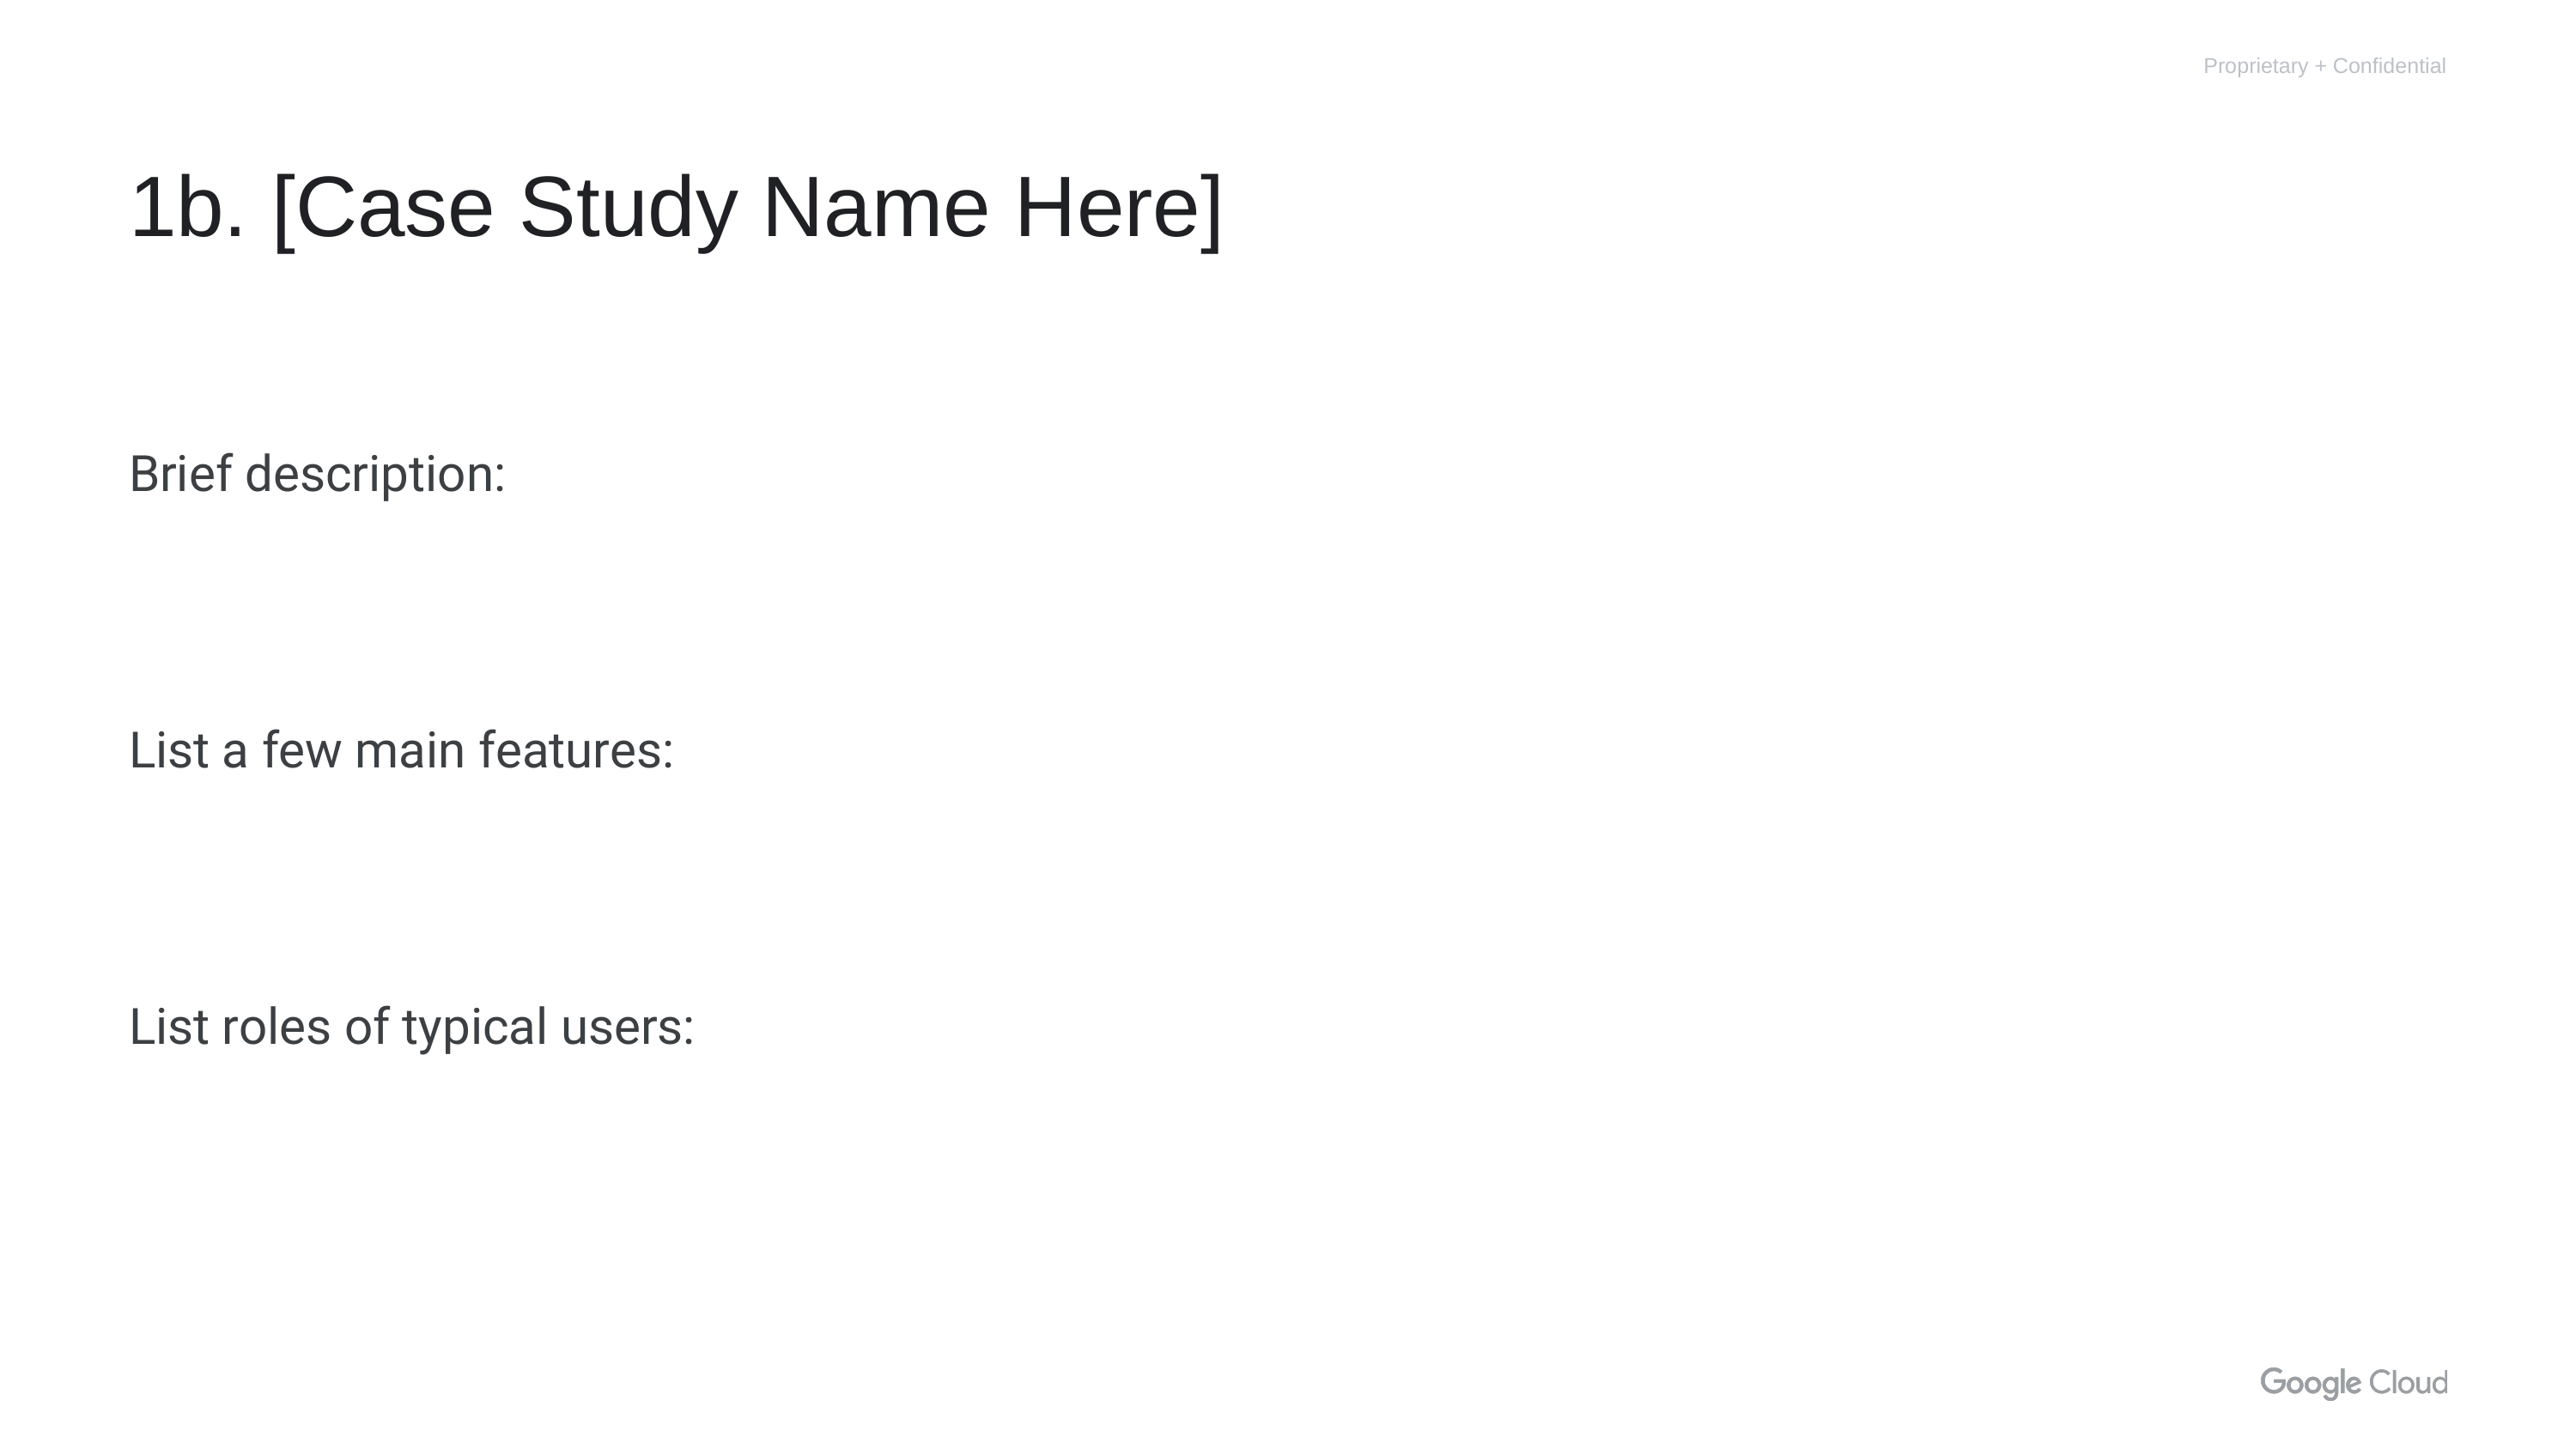

# 1b. [Case Study Name Here]
Brief description:

List a few main features:

List roles of typical users: